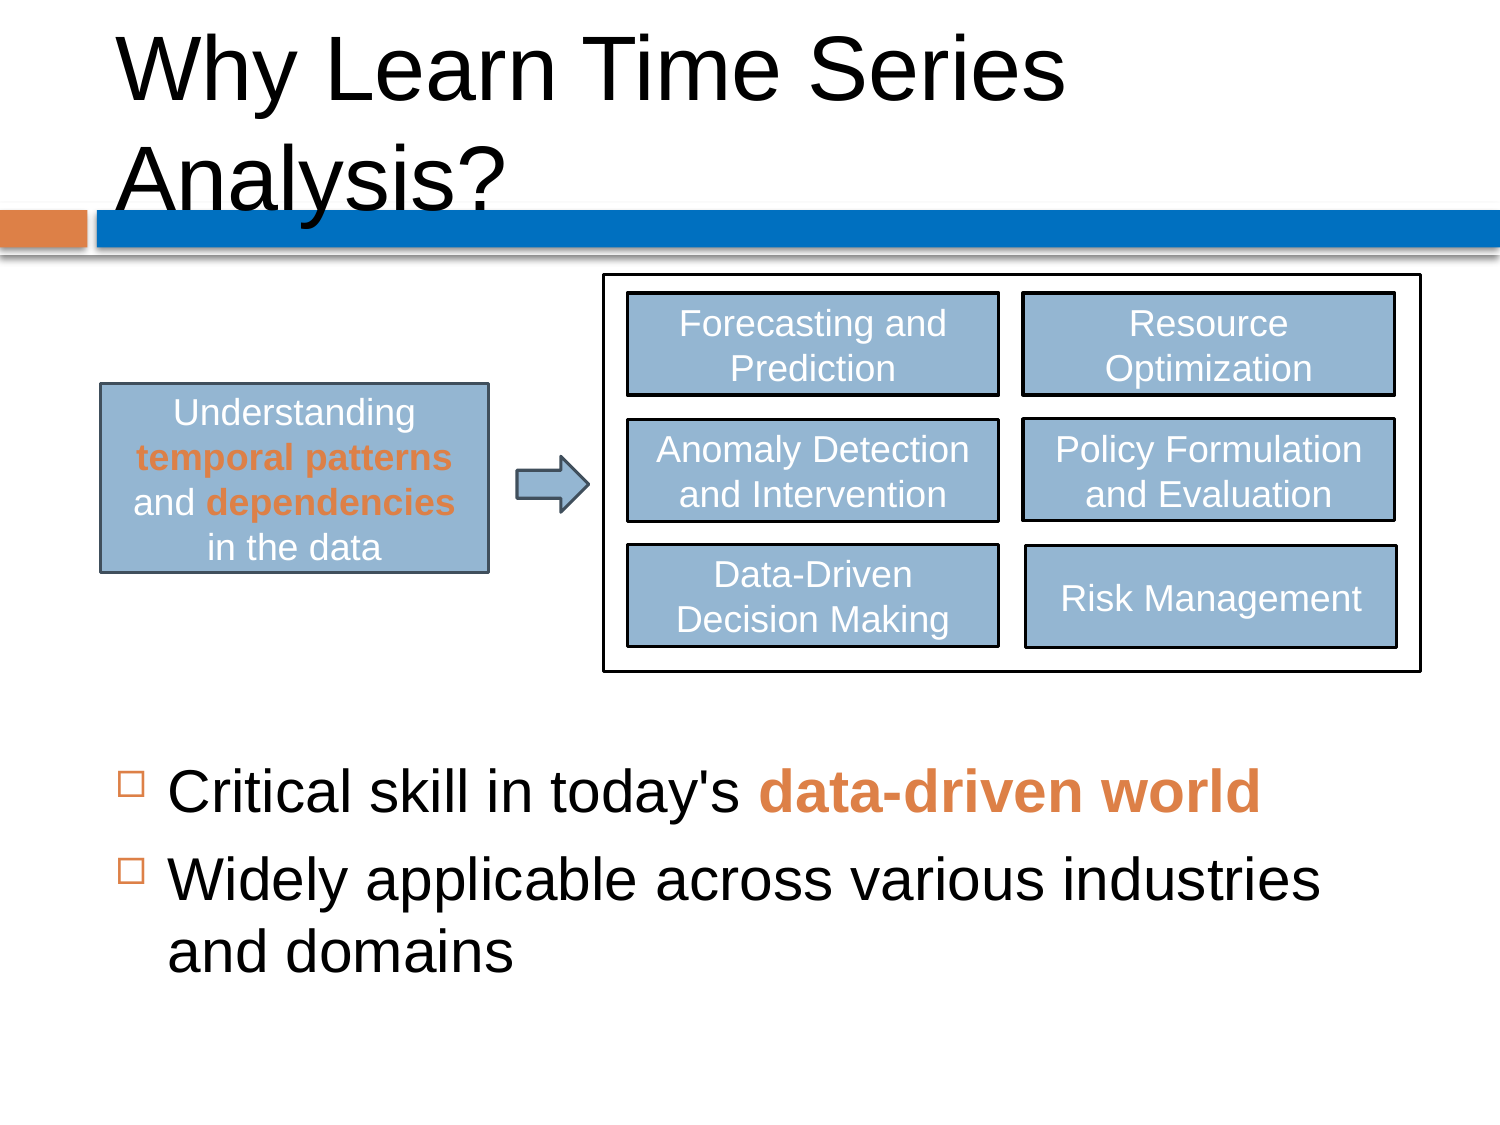

# Why Learn Time Series Analysis?

Resource Optimization
Forecasting and Prediction
Understanding temporal patterns and dependencies in the data
Policy Formulation and Evaluation
Anomaly Detection and Intervention

Data-Driven Decision Making
Risk Management
Critical skill in today's data-driven world
Widely applicable across various industries and domains